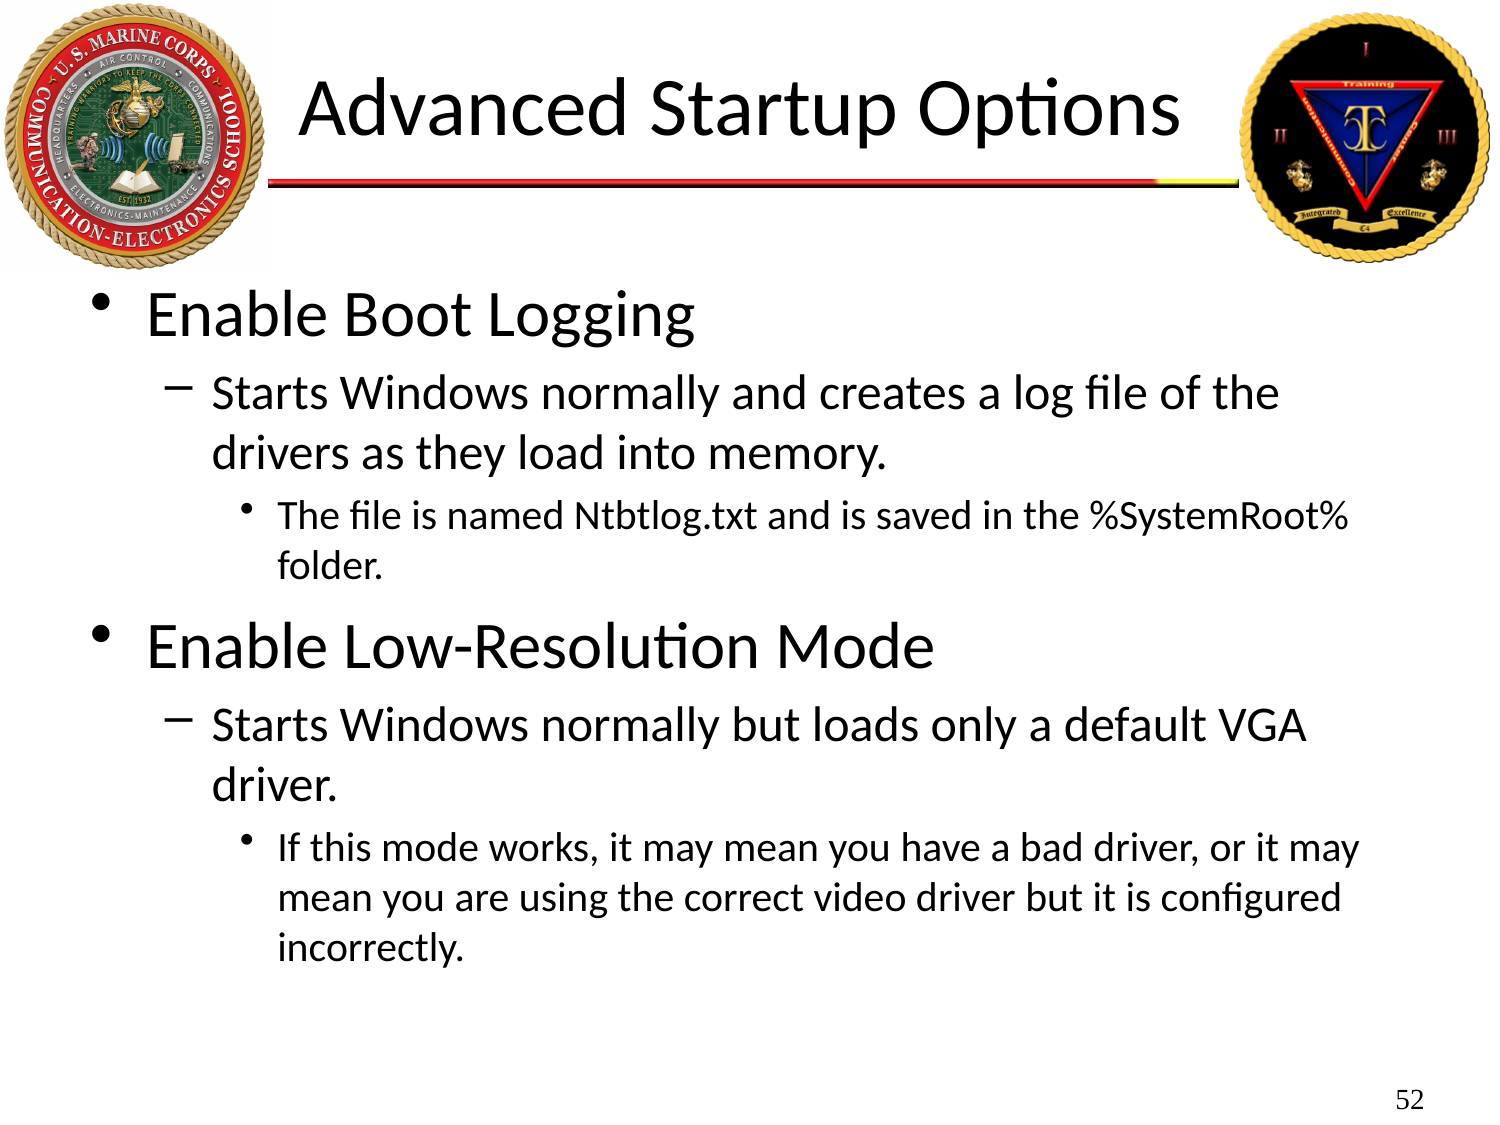

# Advanced Startup Options
Enable Boot Logging
Starts Windows normally and creates a log file of the drivers as they load into memory.
The file is named Ntbtlog.txt and is saved in the %SystemRoot% folder.
Enable Low-Resolution Mode
Starts Windows normally but loads only a default VGA driver.
If this mode works, it may mean you have a bad driver, or it may mean you are using the correct video driver but it is configured incorrectly.